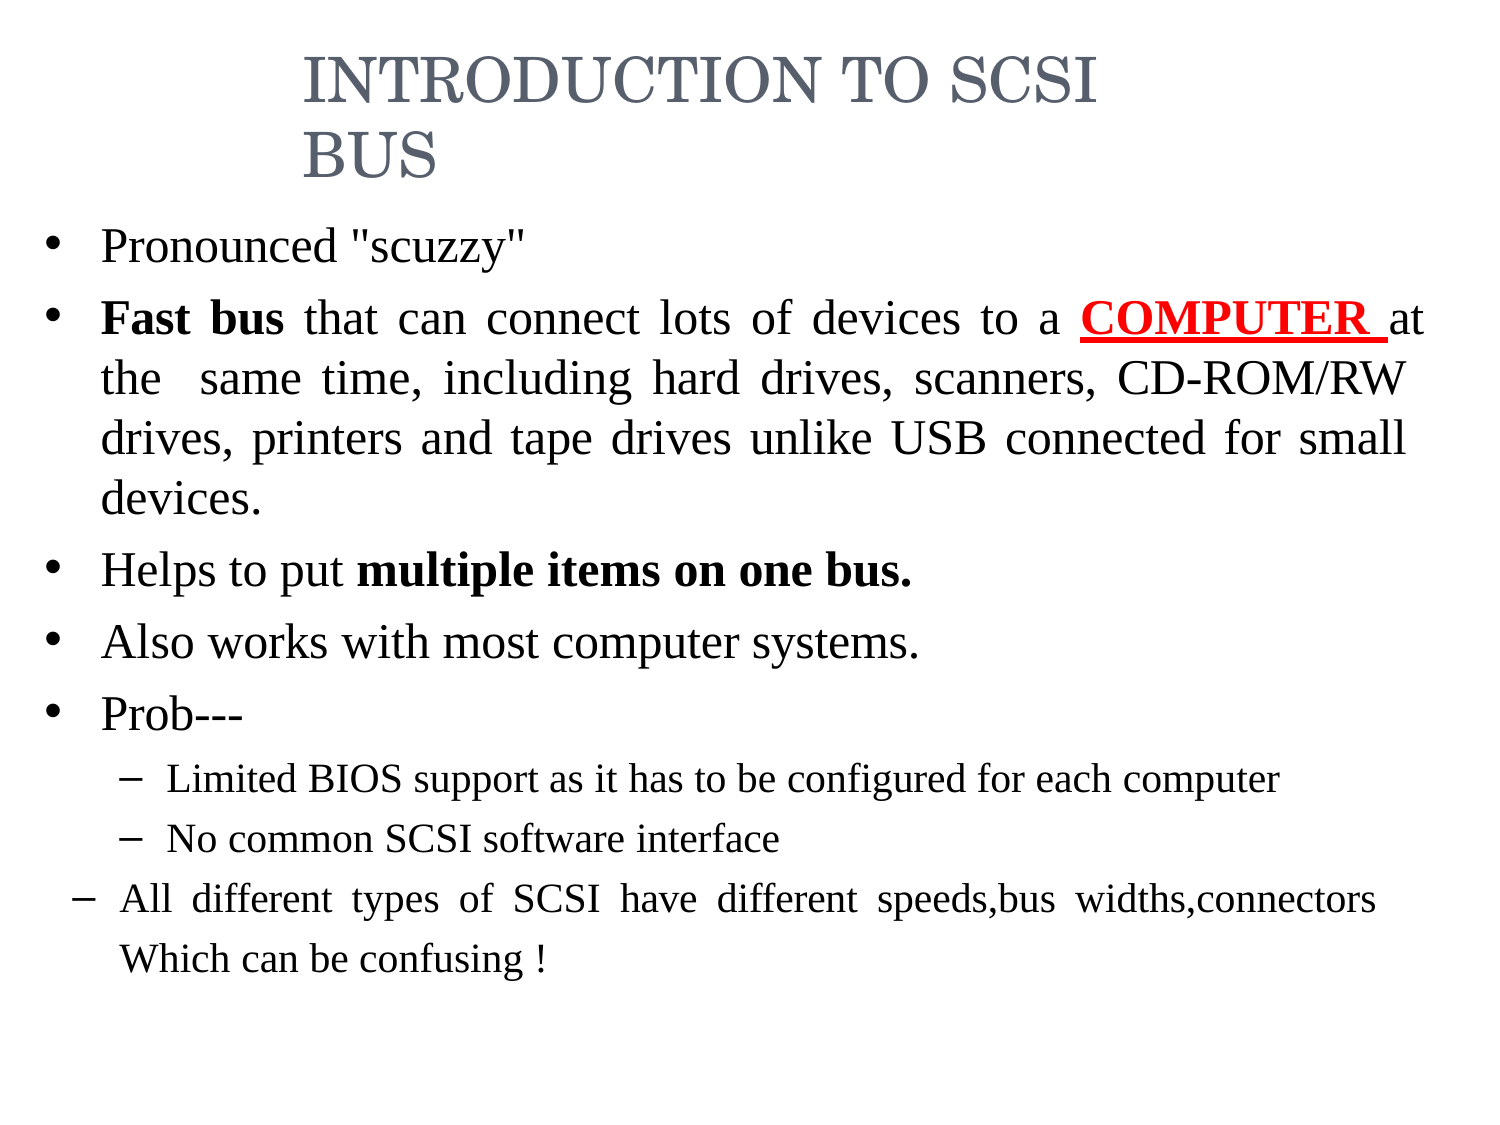

# Introduction to SCSI Bus
Pronounced "scuzzy"
Fast bus that can connect lots of devices to a COMPUTER at the  same time, including hard drives, scanners, CD-ROM/RW  drives, printers and tape drives unlike USB connected for small  devices.
Helps to put multiple items on one bus.
Also works with most computer systems.
Prob---
Limited BIOS support as it has to be configured for each computer
No common SCSI software interface
All different types of SCSI have different speeds,bus widths,connectors  Which can be confusing !